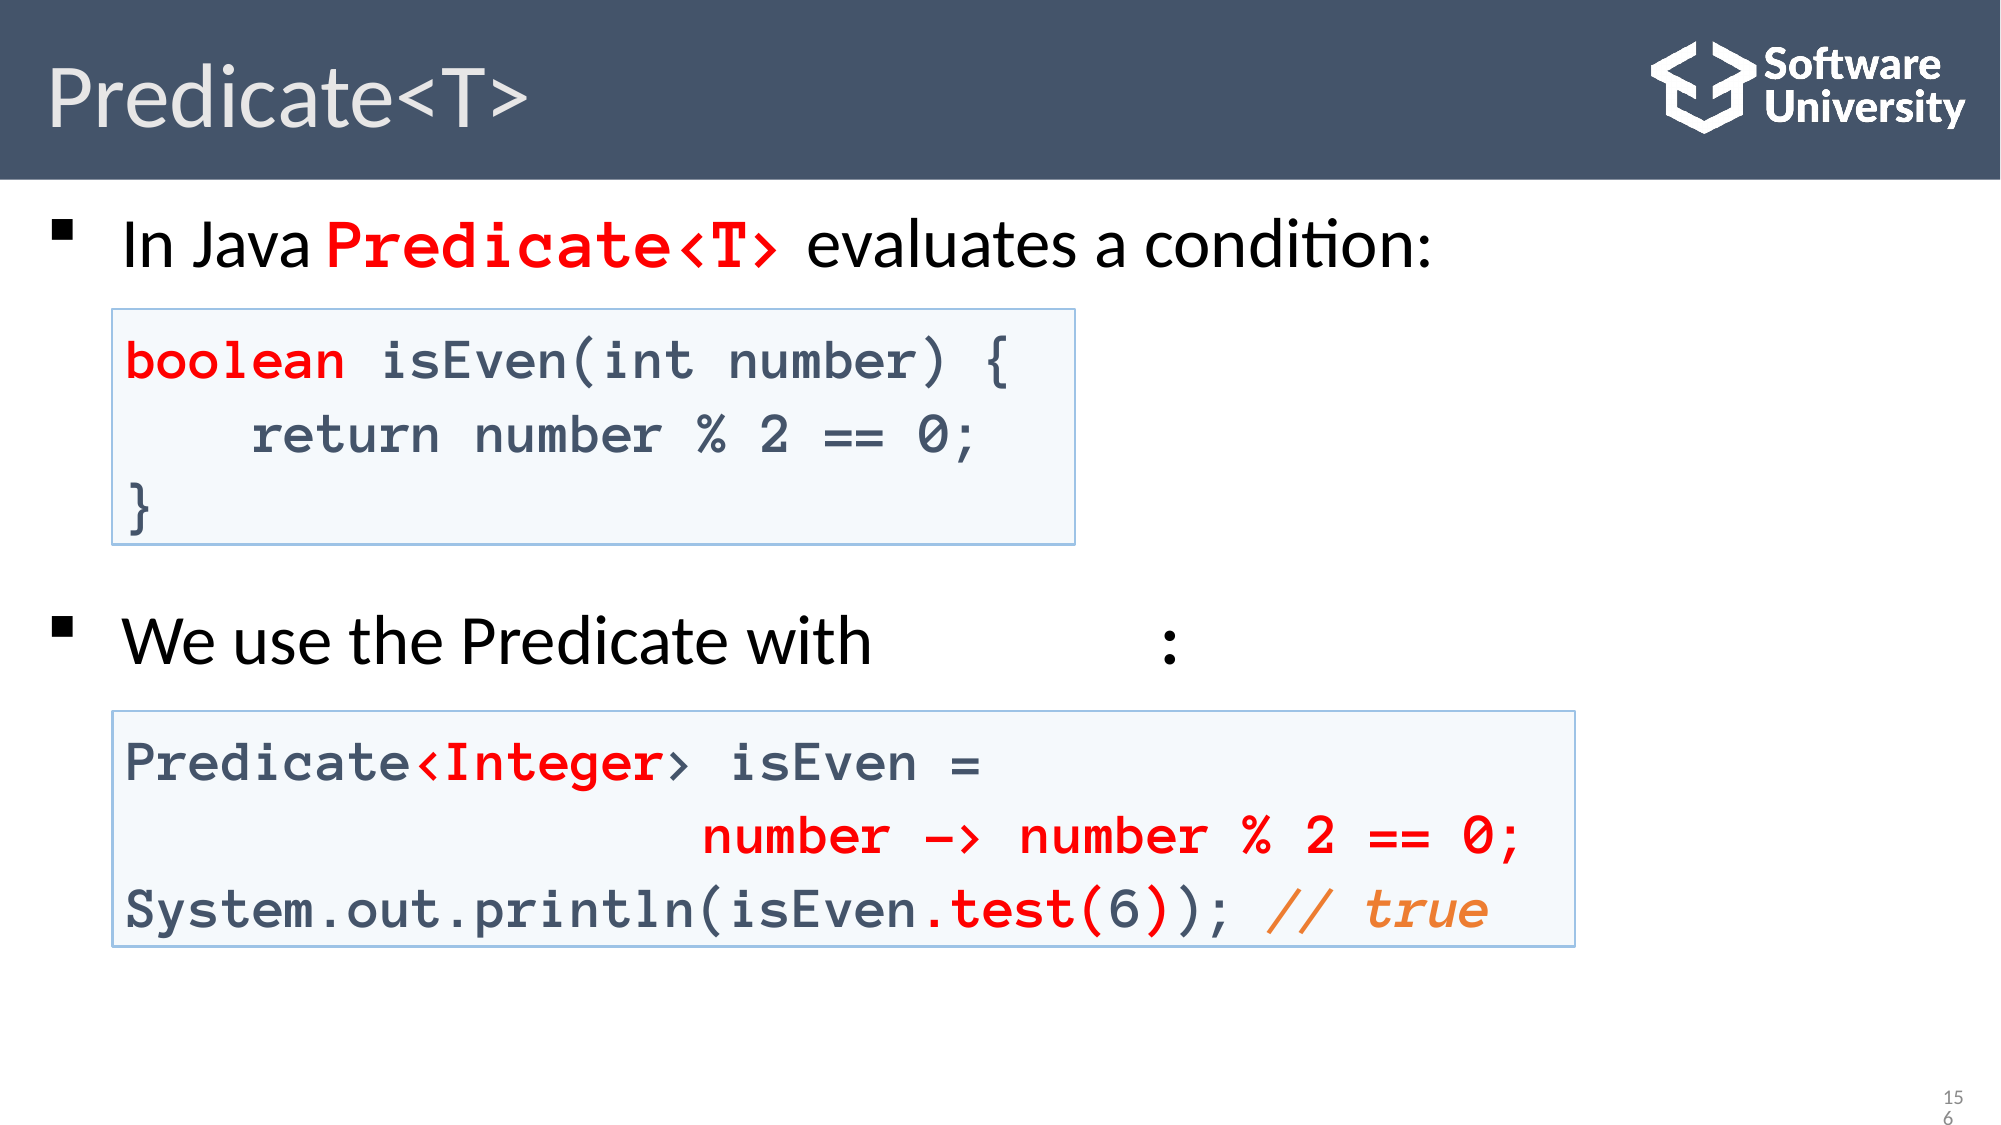

# Predicate<T>
In Java Predicate<T> evaluates a condition:

We use the Predicate with .test():
boolean isEven(int number) {
    return number % 2 == 0;
}
Predicate<Integer> isEven =
			    number -> number % 2 == 0;
System.out.println(isEven.test(6)); // true
156